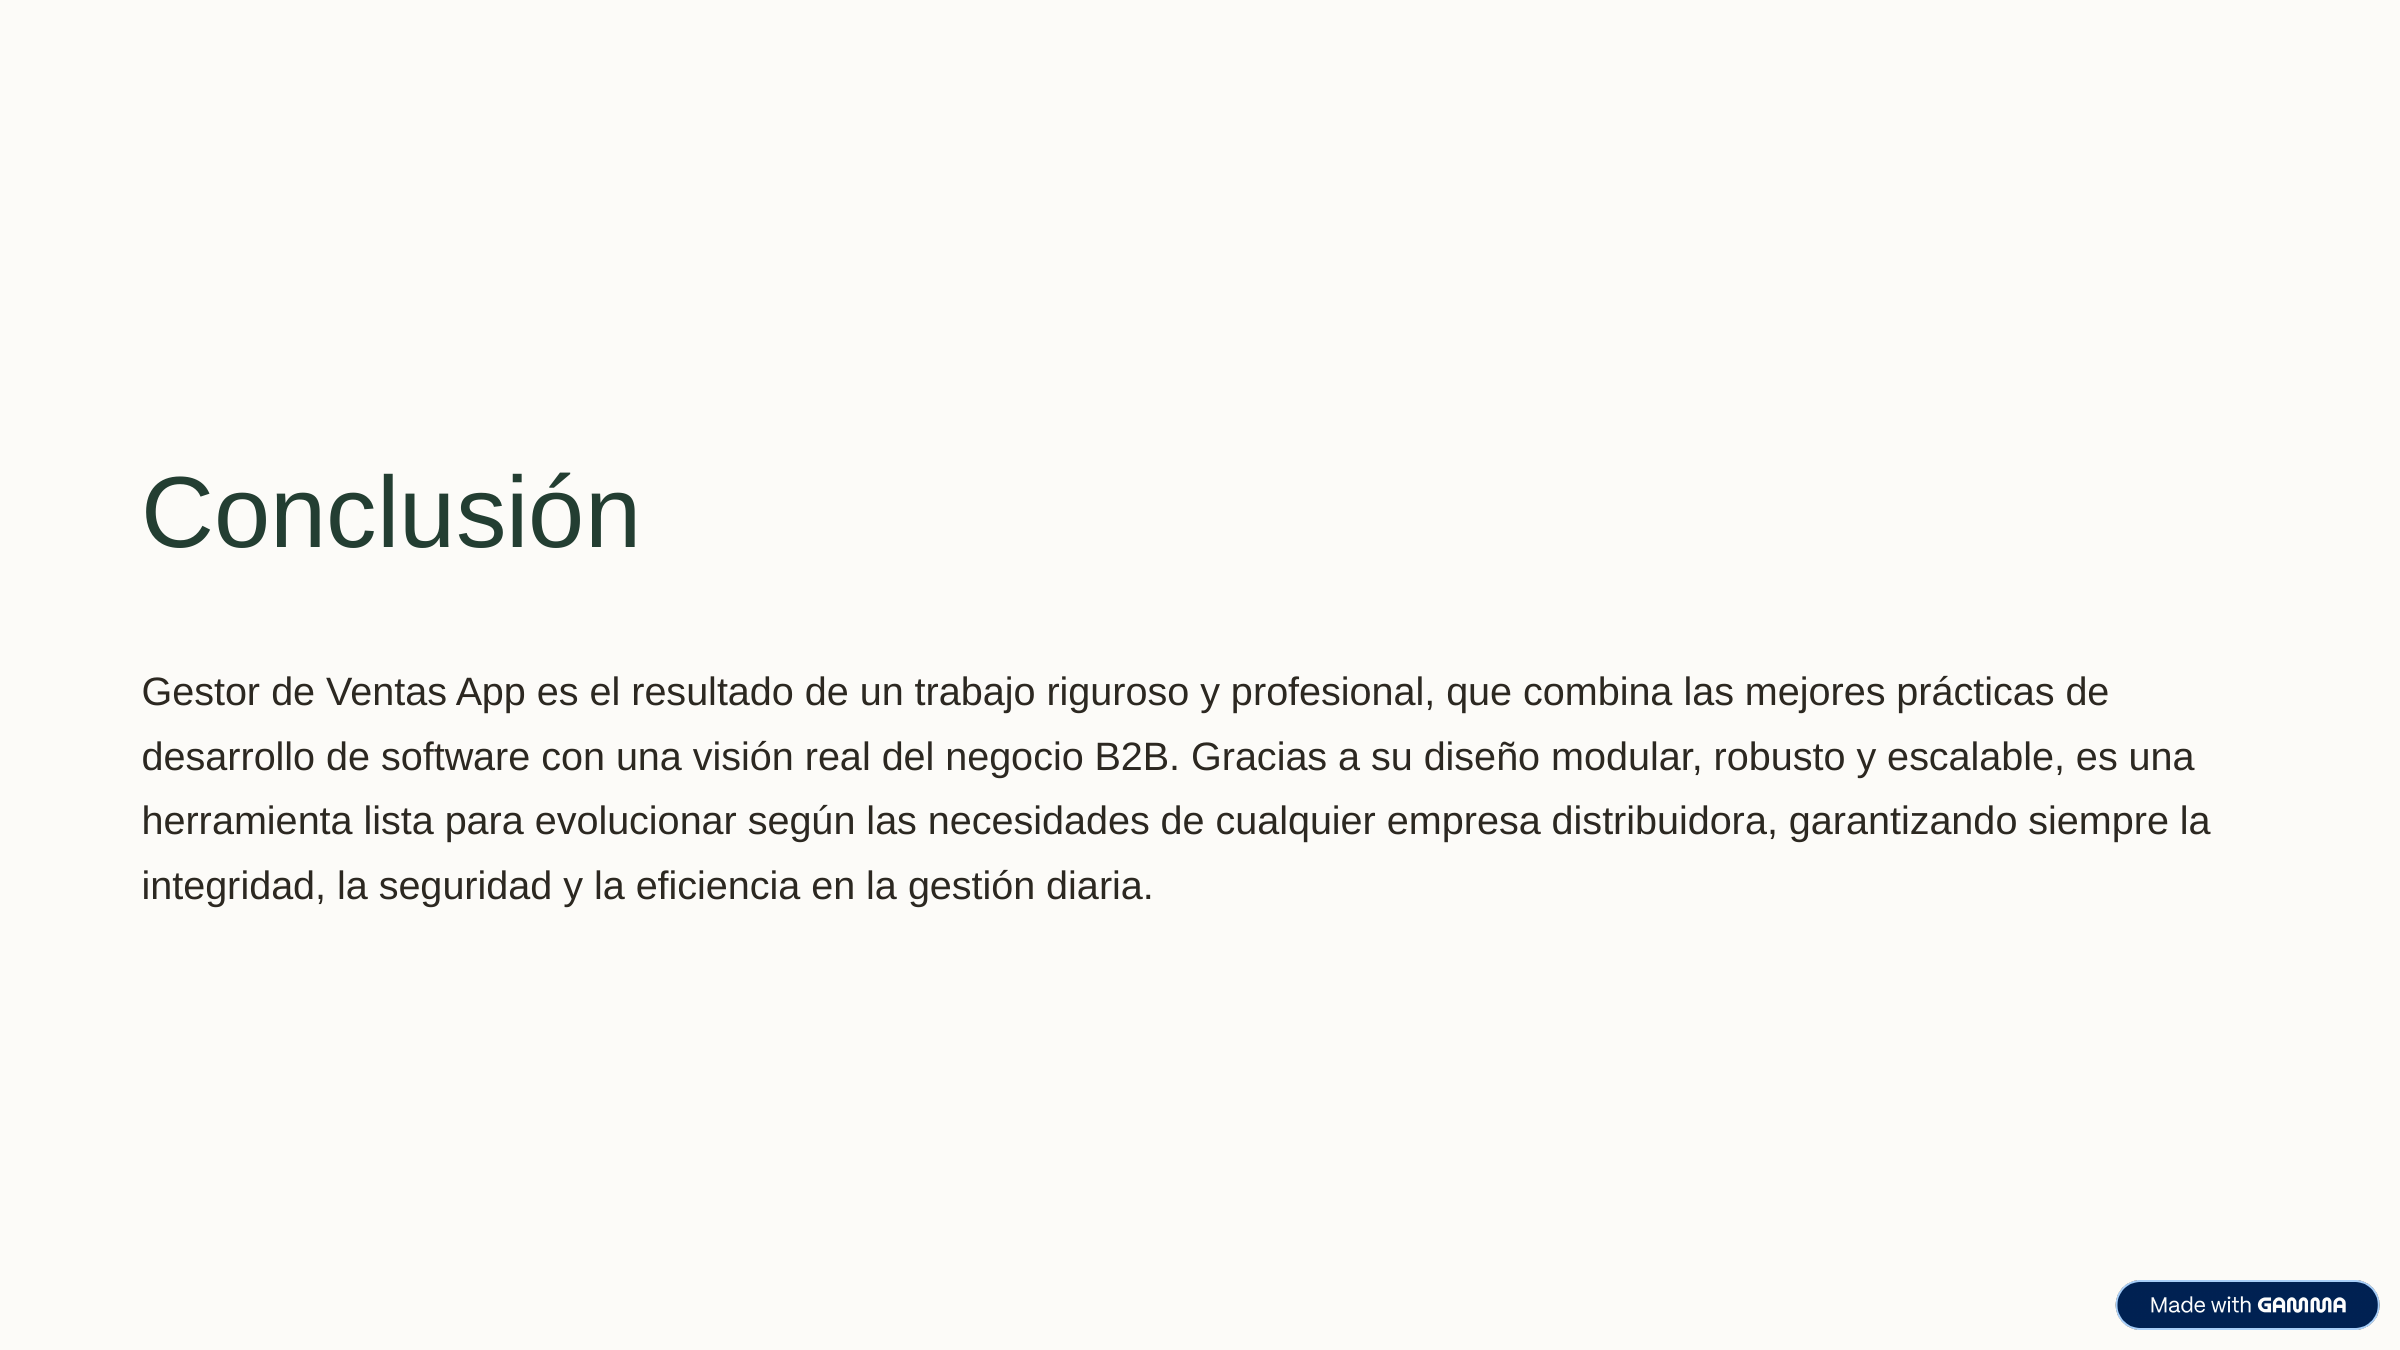

Conclusión
Gestor de Ventas App es el resultado de un trabajo riguroso y profesional, que combina las mejores prácticas de desarrollo de software con una visión real del negocio B2B. Gracias a su diseño modular, robusto y escalable, es una herramienta lista para evolucionar según las necesidades de cualquier empresa distribuidora, garantizando siempre la integridad, la seguridad y la eficiencia en la gestión diaria.